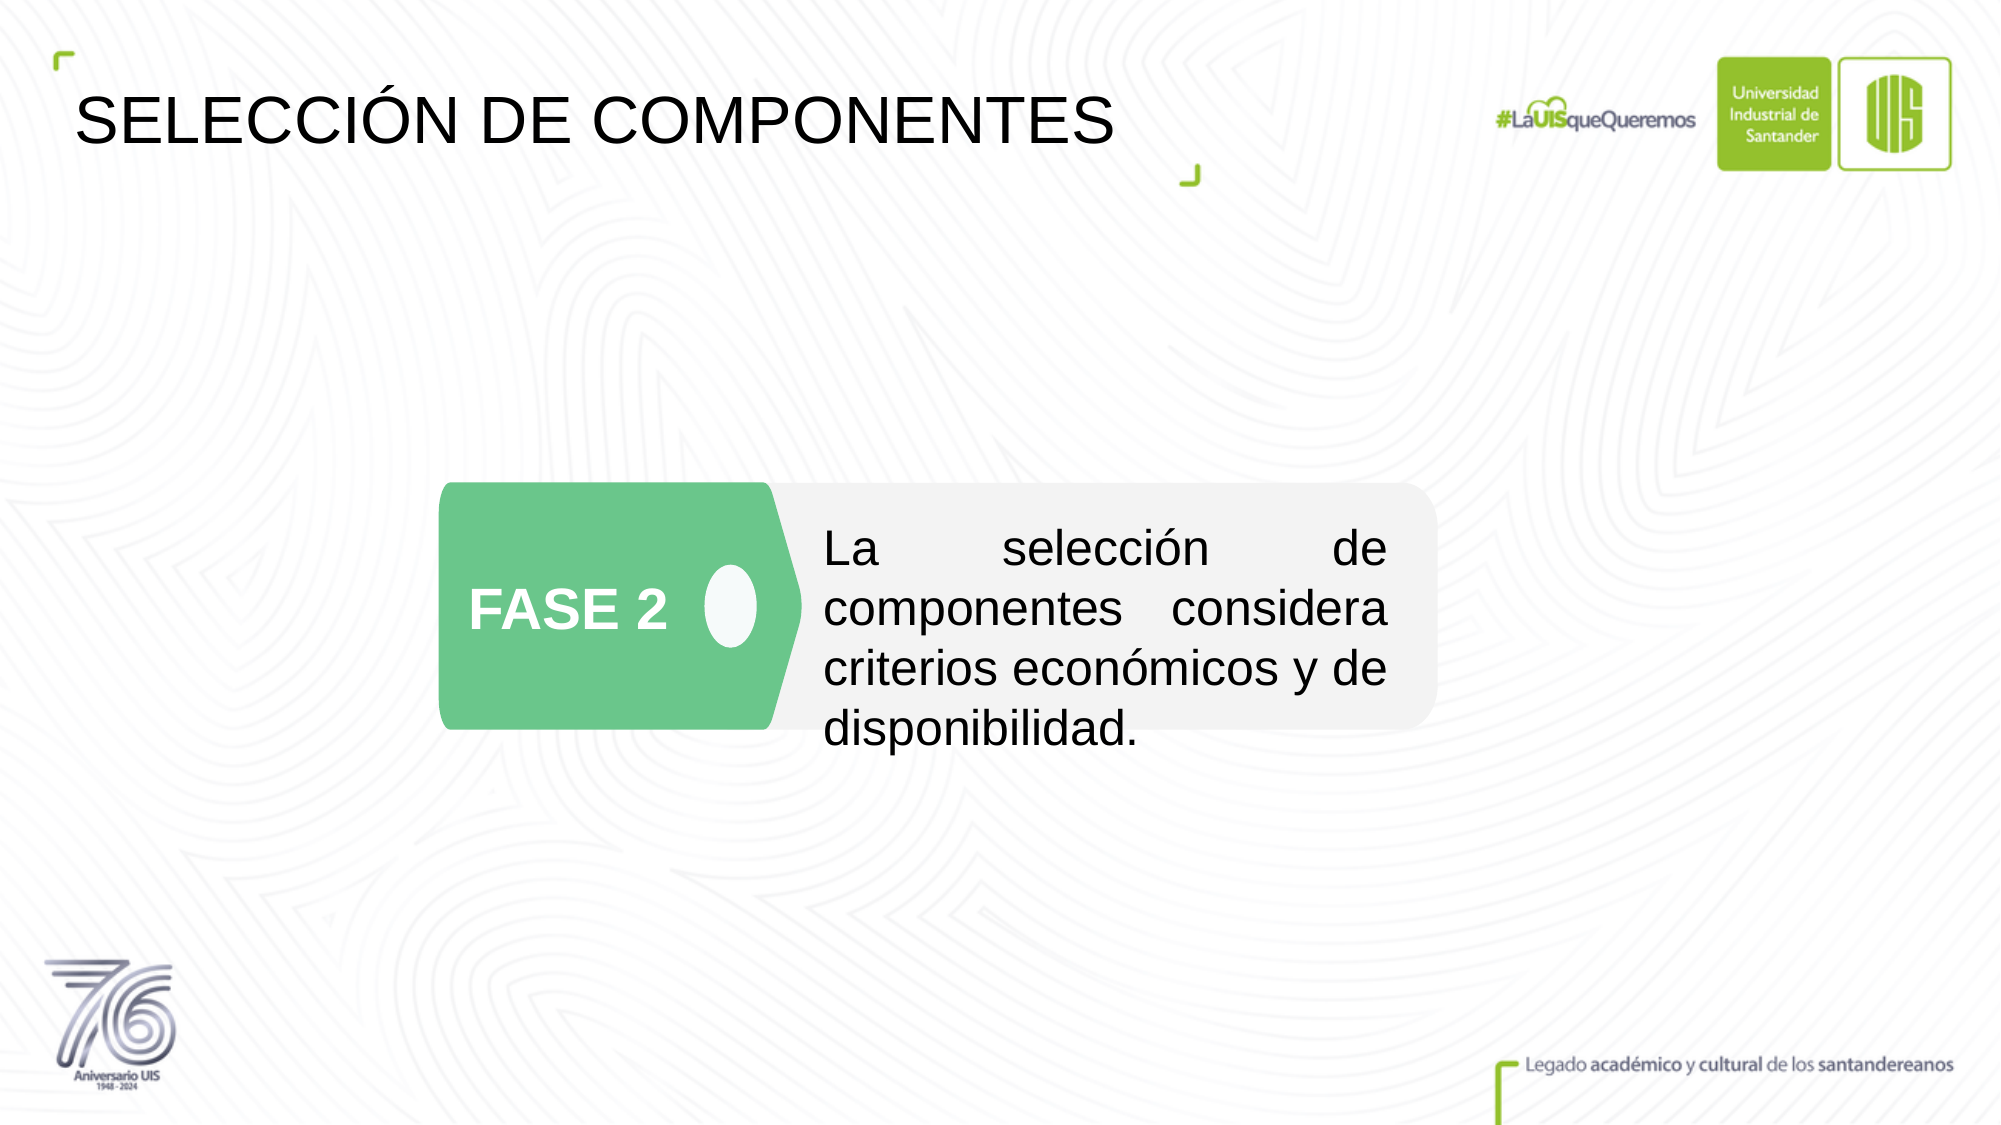

# SELECCIÓN DE COMPONENTES
FASE 2

La selección de componentes considera criterios económicos y de disponibilidad.